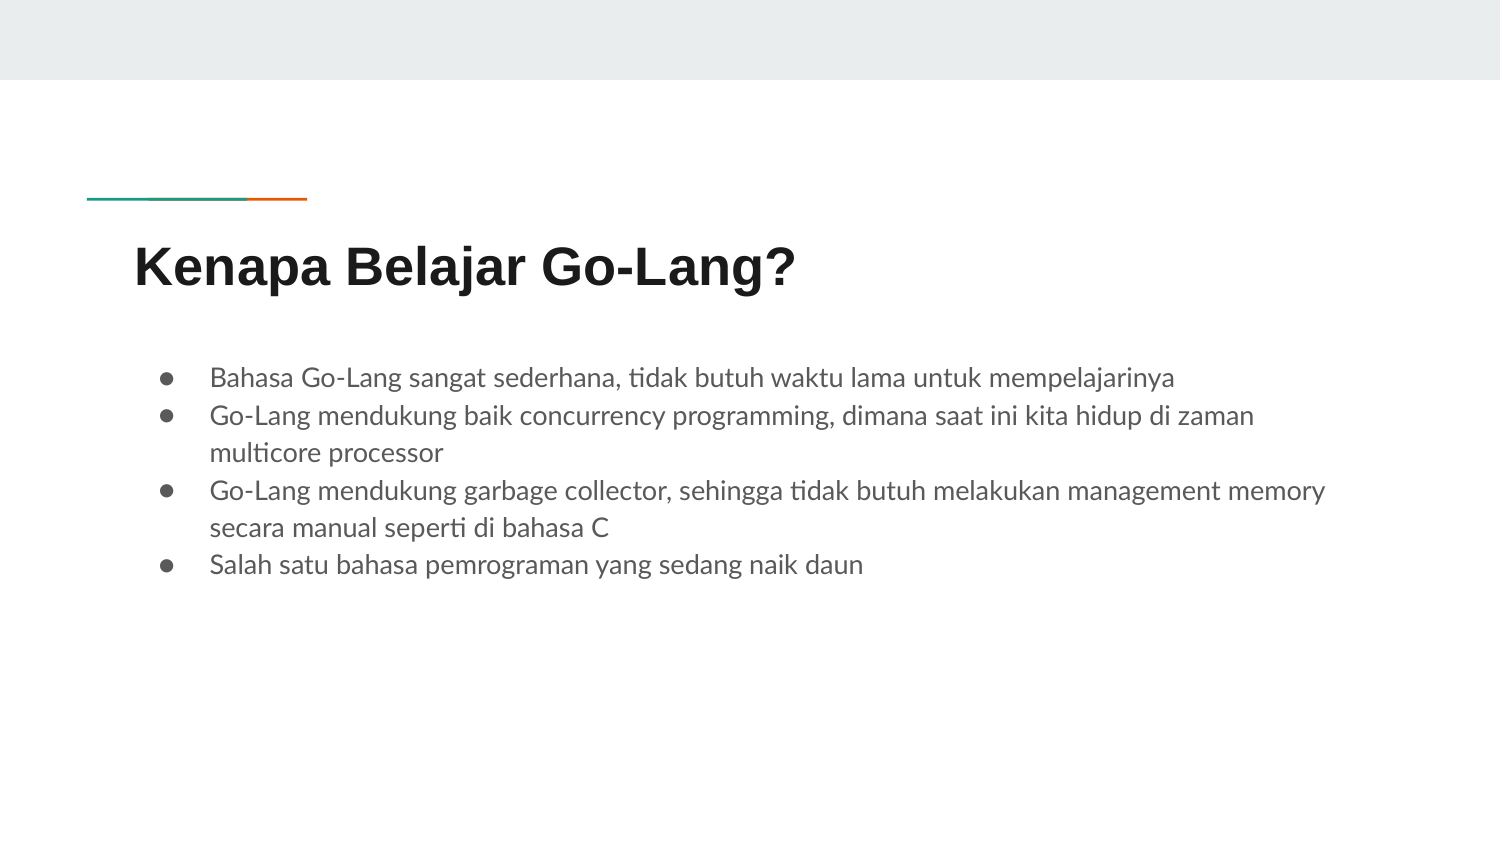

# Kenapa Belajar Go-Lang?
Bahasa Go-Lang sangat sederhana, tidak butuh waktu lama untuk mempelajarinya
Go-Lang mendukung baik concurrency programming, dimana saat ini kita hidup di zaman multicore processor
Go-Lang mendukung garbage collector, sehingga tidak butuh melakukan management memory secara manual seperti di bahasa C
Salah satu bahasa pemrograman yang sedang naik daun